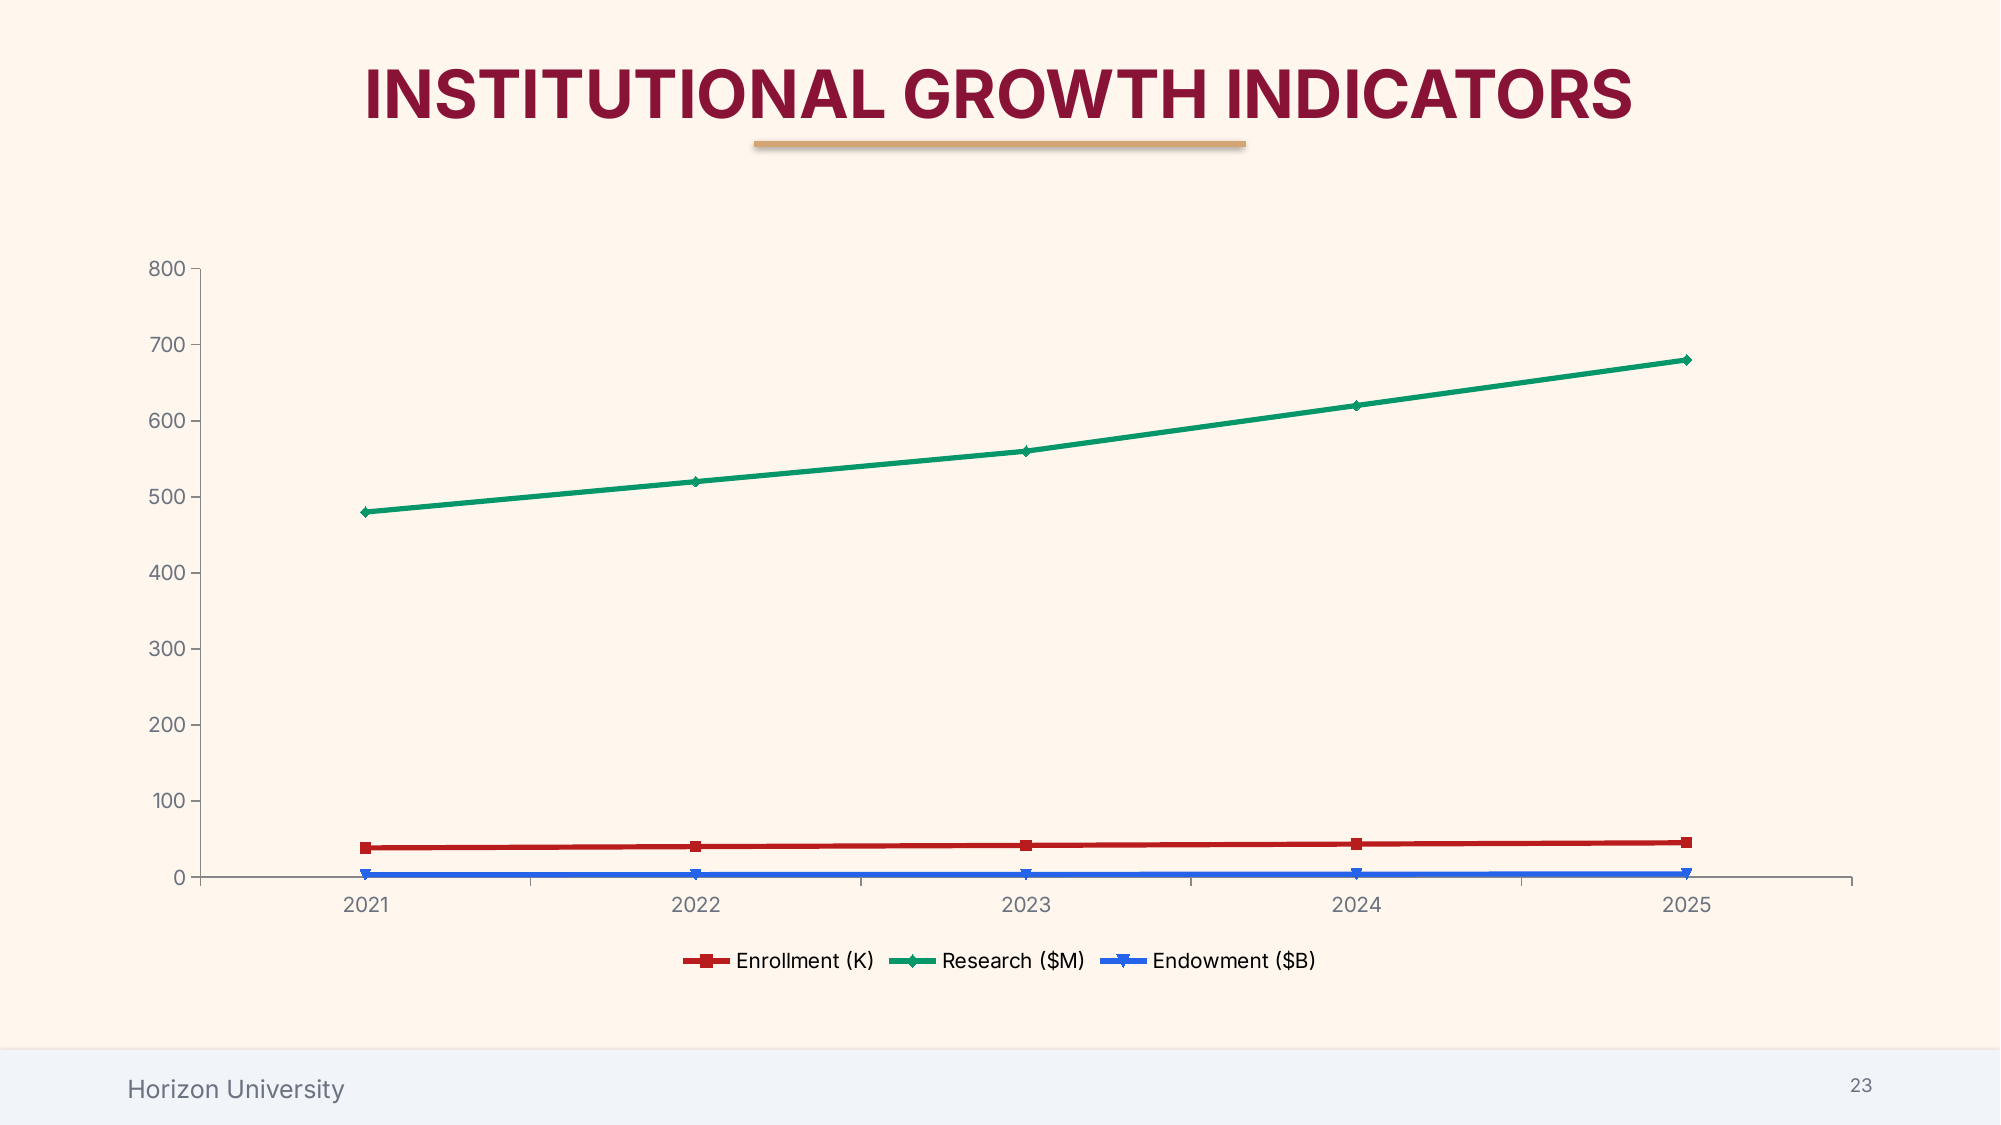

INSTITUTIONAL GROWTH INDICATORS

### Chart

| Category | Enrollment (K) | Research ($M) | Endowment ($B) |
|---|---|---|---|
| 2021 | 38.5 | 480.0 | 3.2 |
| 2022 | 40.2 | 520.0 | 3.4 |
| 2023 | 41.8 | 560.0 | 3.6 |
| 2024 | 43.5 | 620.0 | 3.9 |
| 2025 | 45.2 | 680.0 | 4.2 |
Horizon University
23